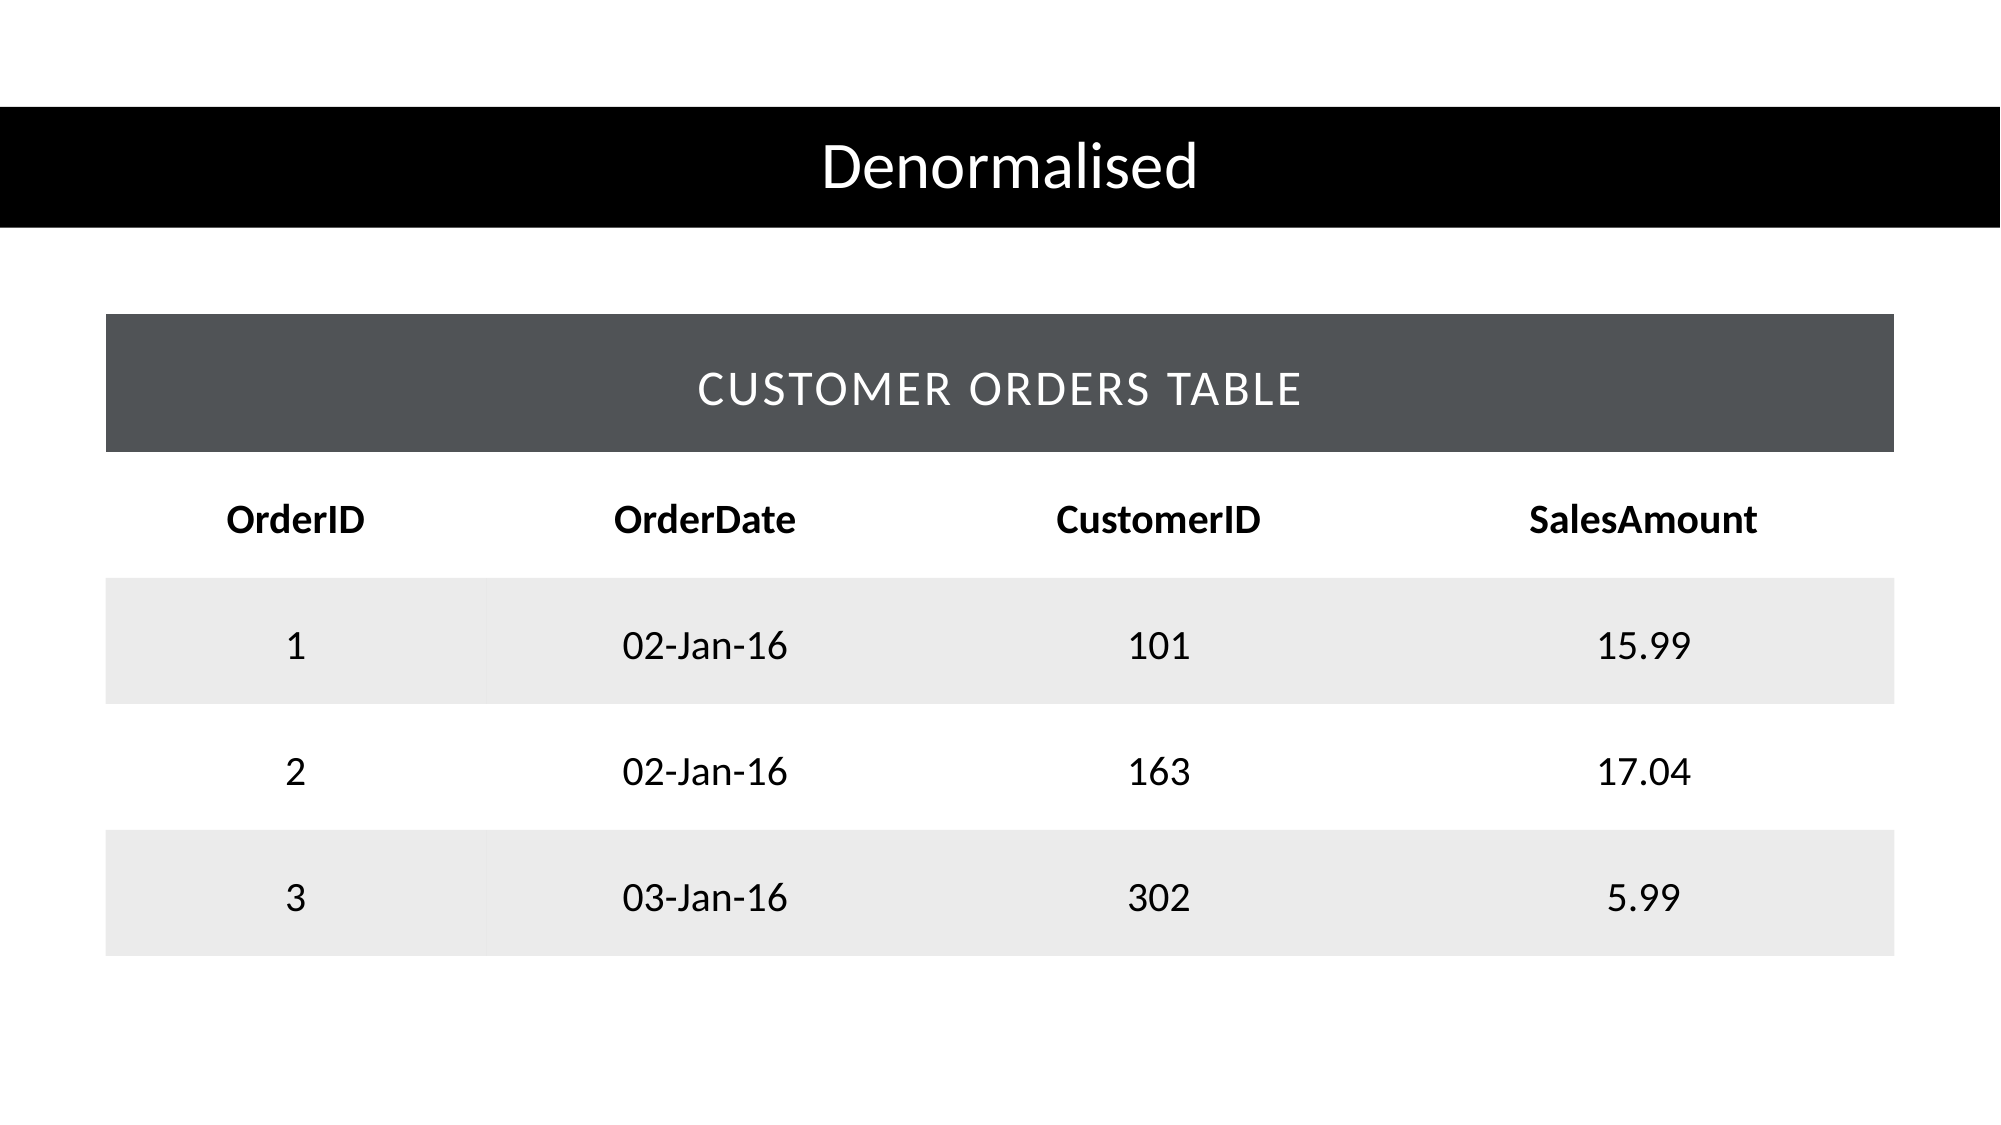

# Denormalised

| Customer Orders table |  |  |  |
| --- | --- | --- | --- |
| OrderID | OrderDate | CustomerID | SalesAmount |
| 1 | 02-Jan-16 | 101 | 15.99 |
| 2 | 02-Jan-16 | 163 | 17.04 |
| 3 | 03-Jan-16 | 302 | 5.99 |